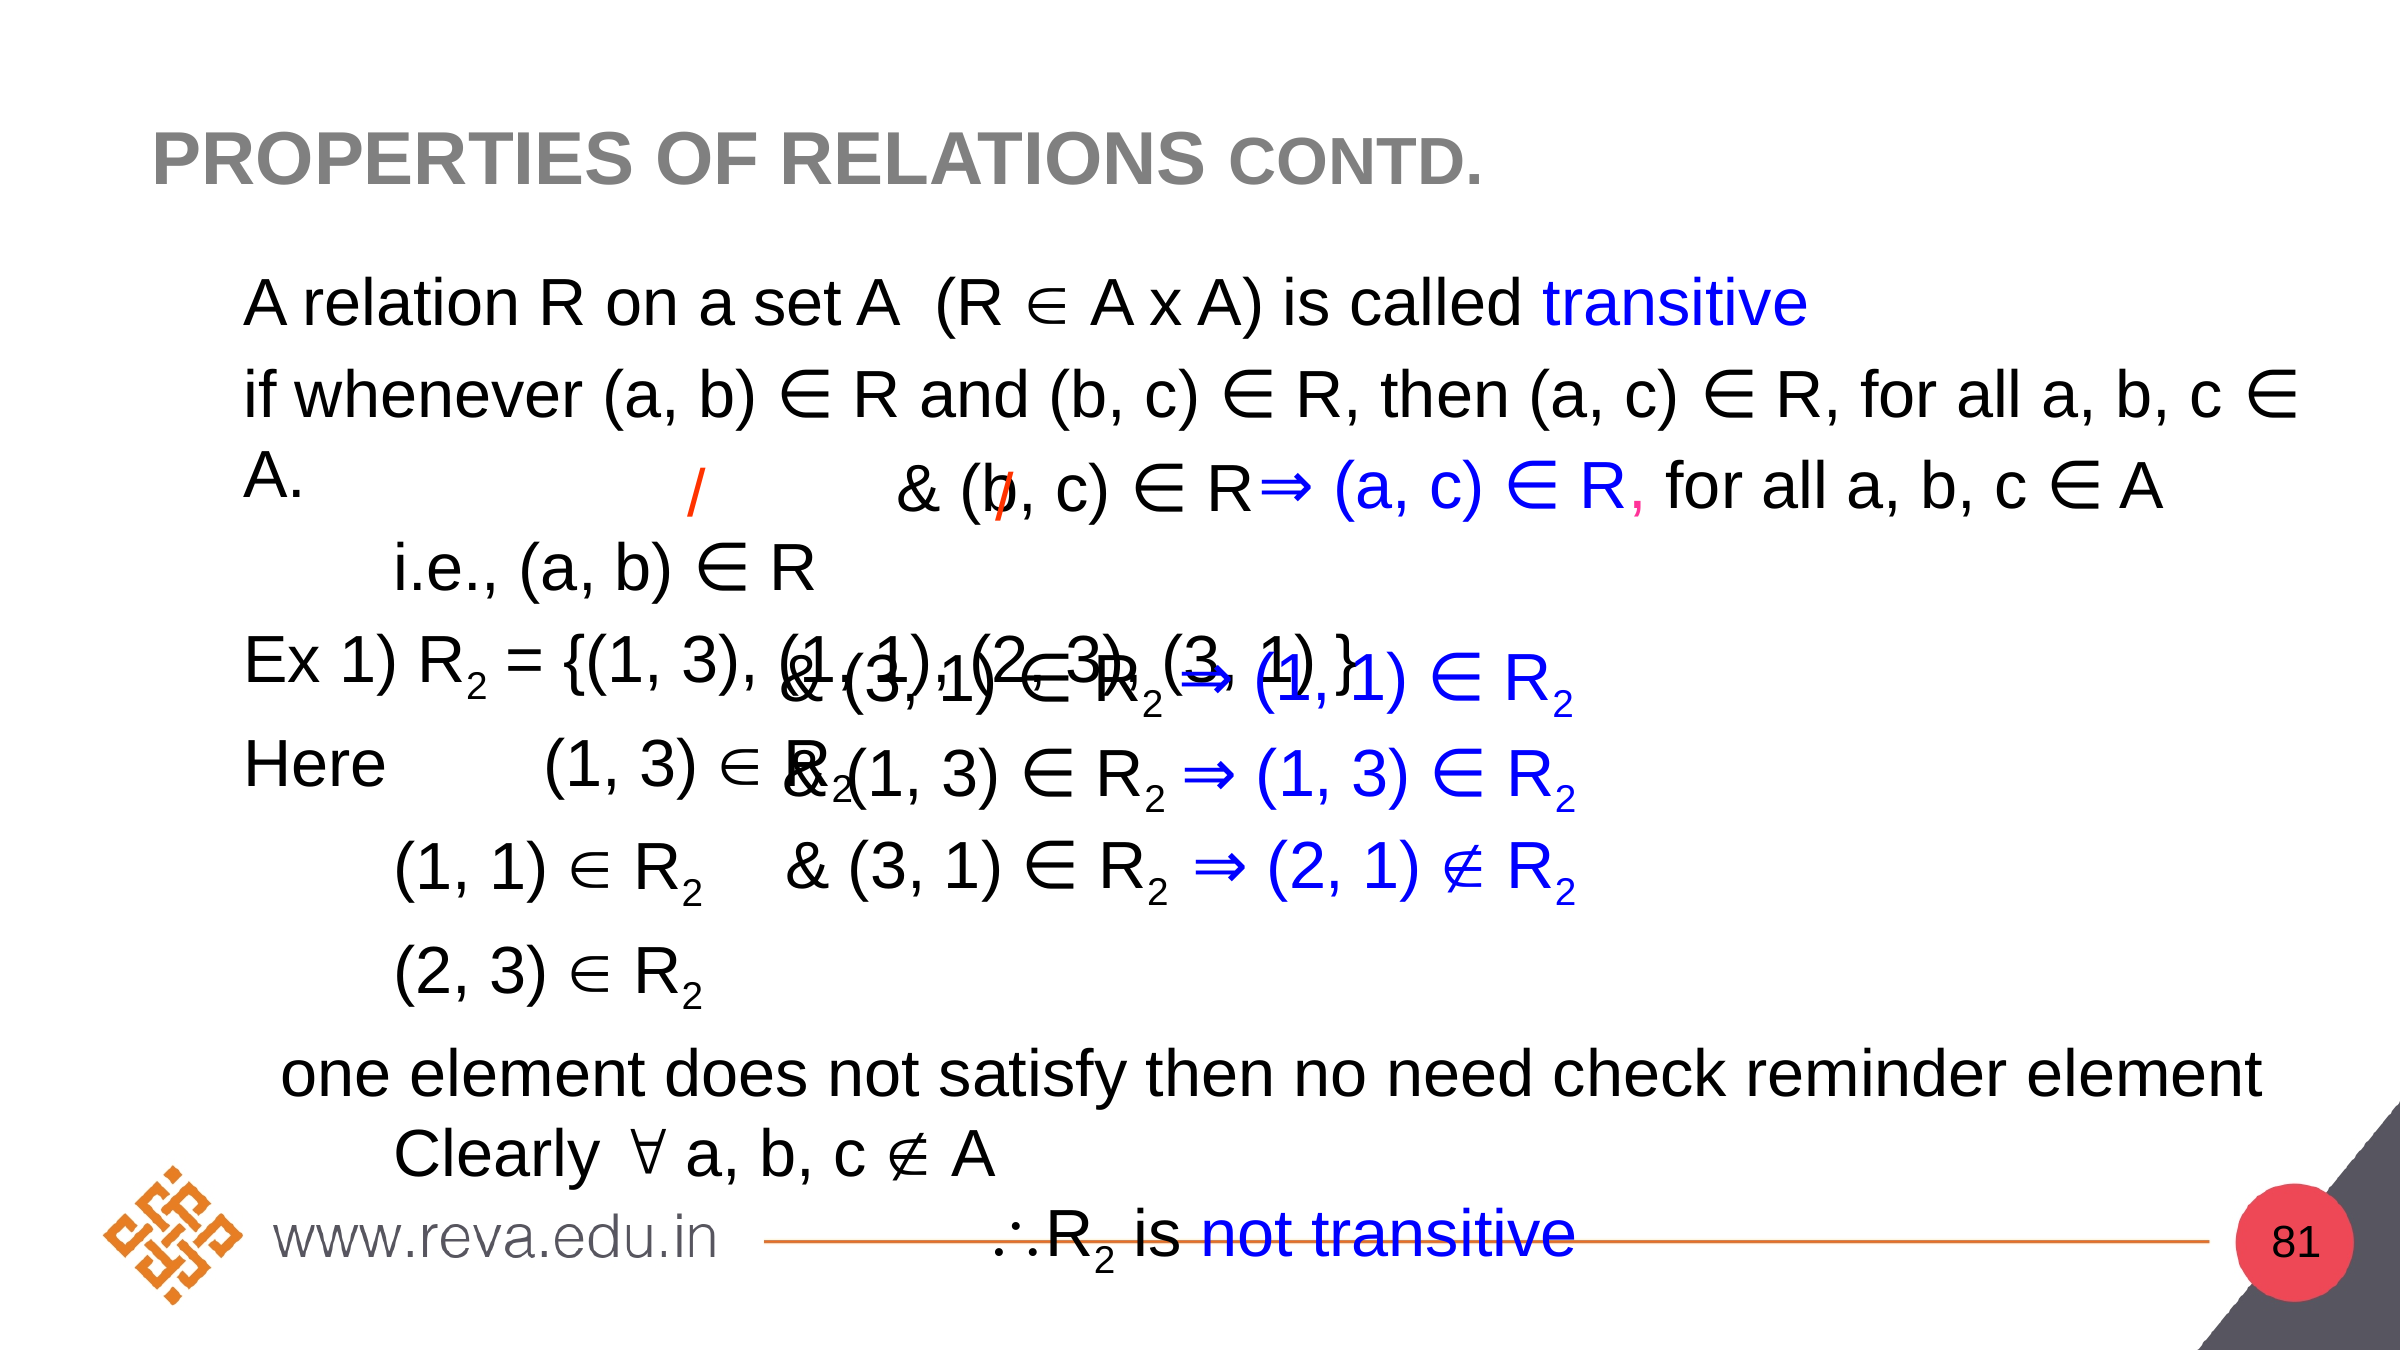

# Properties of relations contd.
A relation R on a set A  (R ∈ A x A) is called transitive
if whenever (a, b) ∈ R and (b, c) ∈ R, then (a, c) ∈ R, for all a, b, c ∈ A.
 	i.e., (a, b) ∈ R
Ex 1) R2 = {(1, 3), (1, 1), (2, 3), (3, 1) }
Here 	(1, 3) ∈ R2
	(1, 1) ∈ R2
	(2, 3) ∈ R2
  one element does not satisfy then no need check reminder element 	Clearly ∀ a, b, c ∉ A
∴R2 is not transitive
⇒ (a, c) ∈ R, for all a, b, c ∈ A
& (b, c) ∈ R
/
/
⇒ (1, 1) ∈ R2
& (3, 1) ∈ R2
⇒ (1, 3) ∈ R2
& (1, 3) ∈ R2
⇒ (2, 1) ∉ R2
& (3, 1) ∈ R2
81